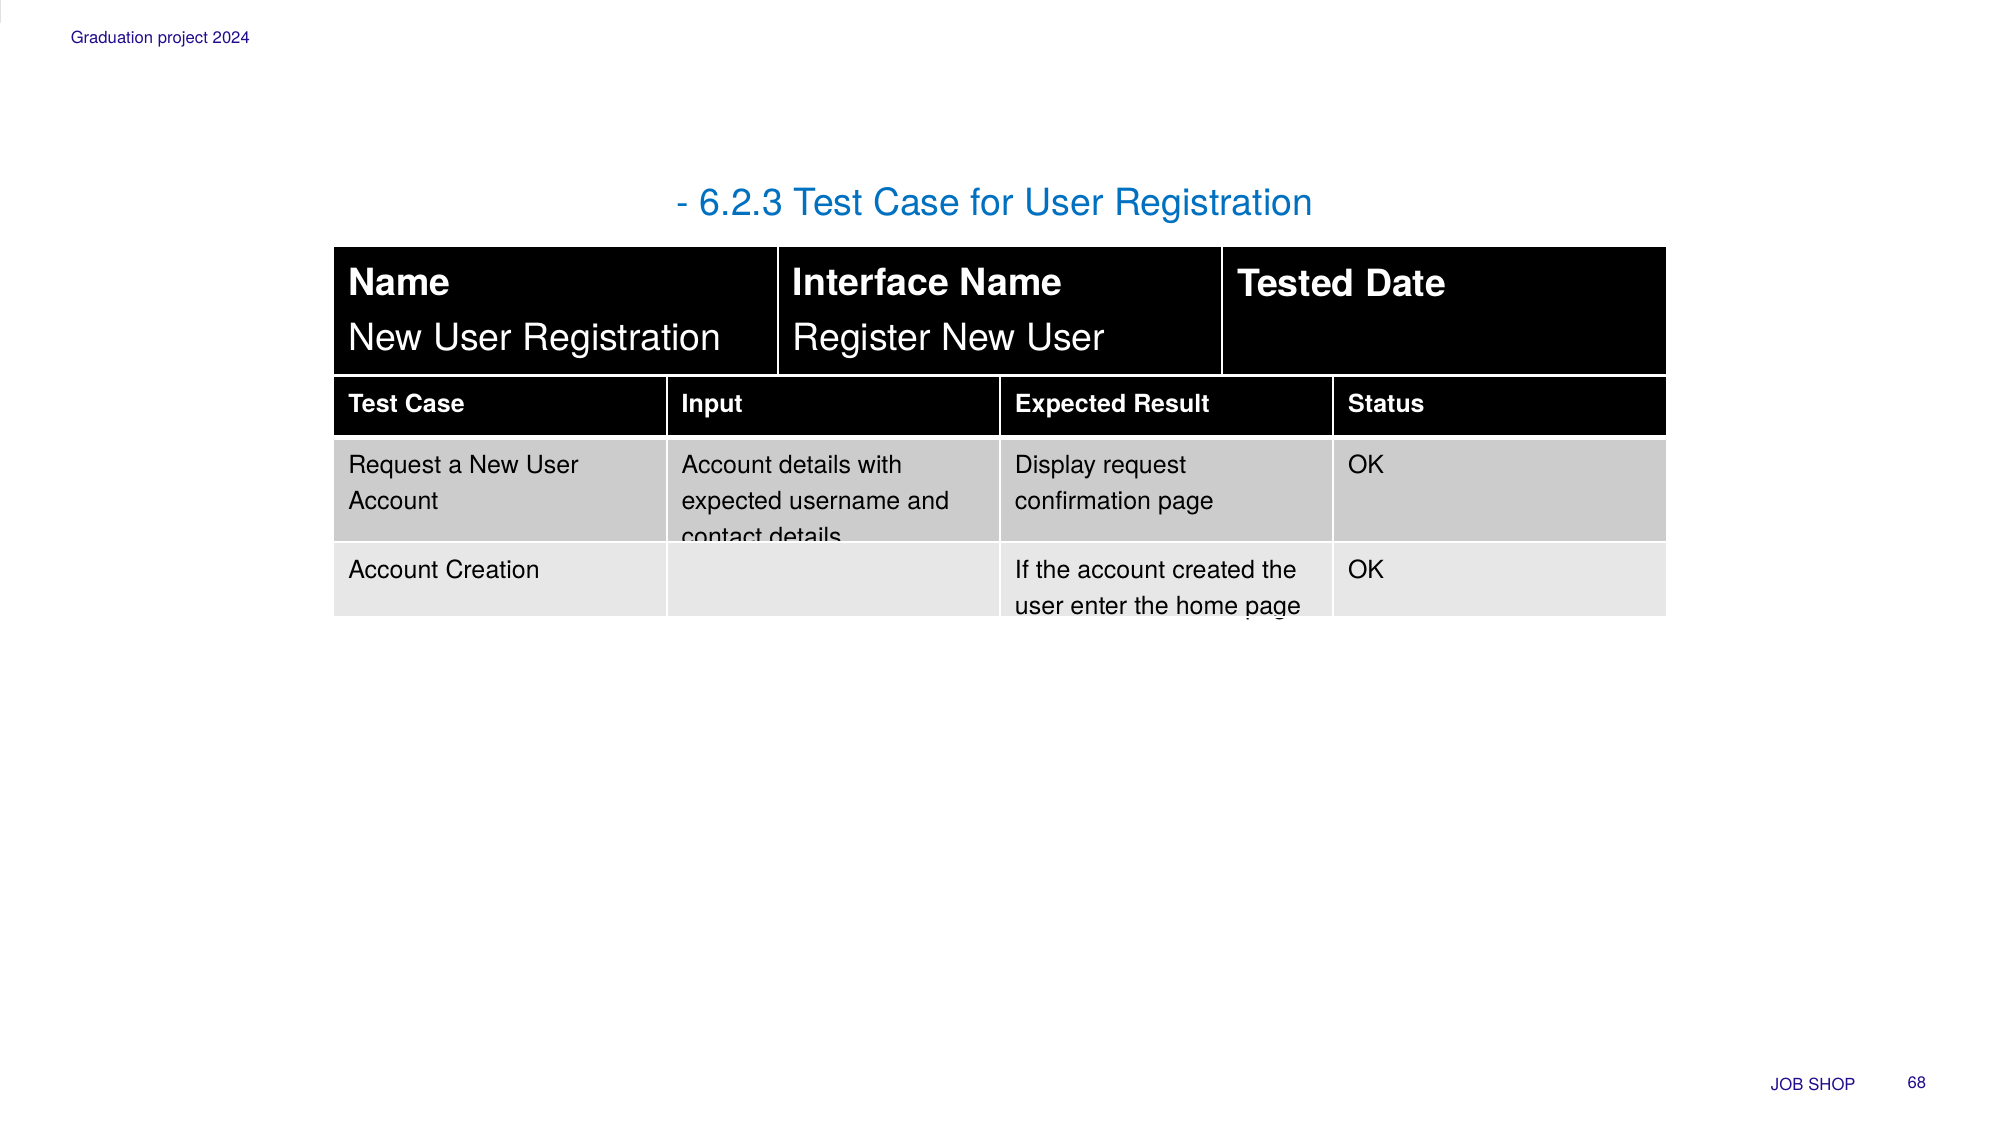

Graduation project 2024
- 6.2.3 Test Case for User Registration
| Name New User Registration | Interface Name Register New User | Tested Date |
| --- | --- | --- |
| Test Case | Input | Expected Result | Status |
| --- | --- | --- | --- |
| Request a New User Account | Account details with expected username and contact details | Display request confirmation page | OK |
| Account Creation |  | If the account created the user enter the home page | OK |
Job SHOP
68